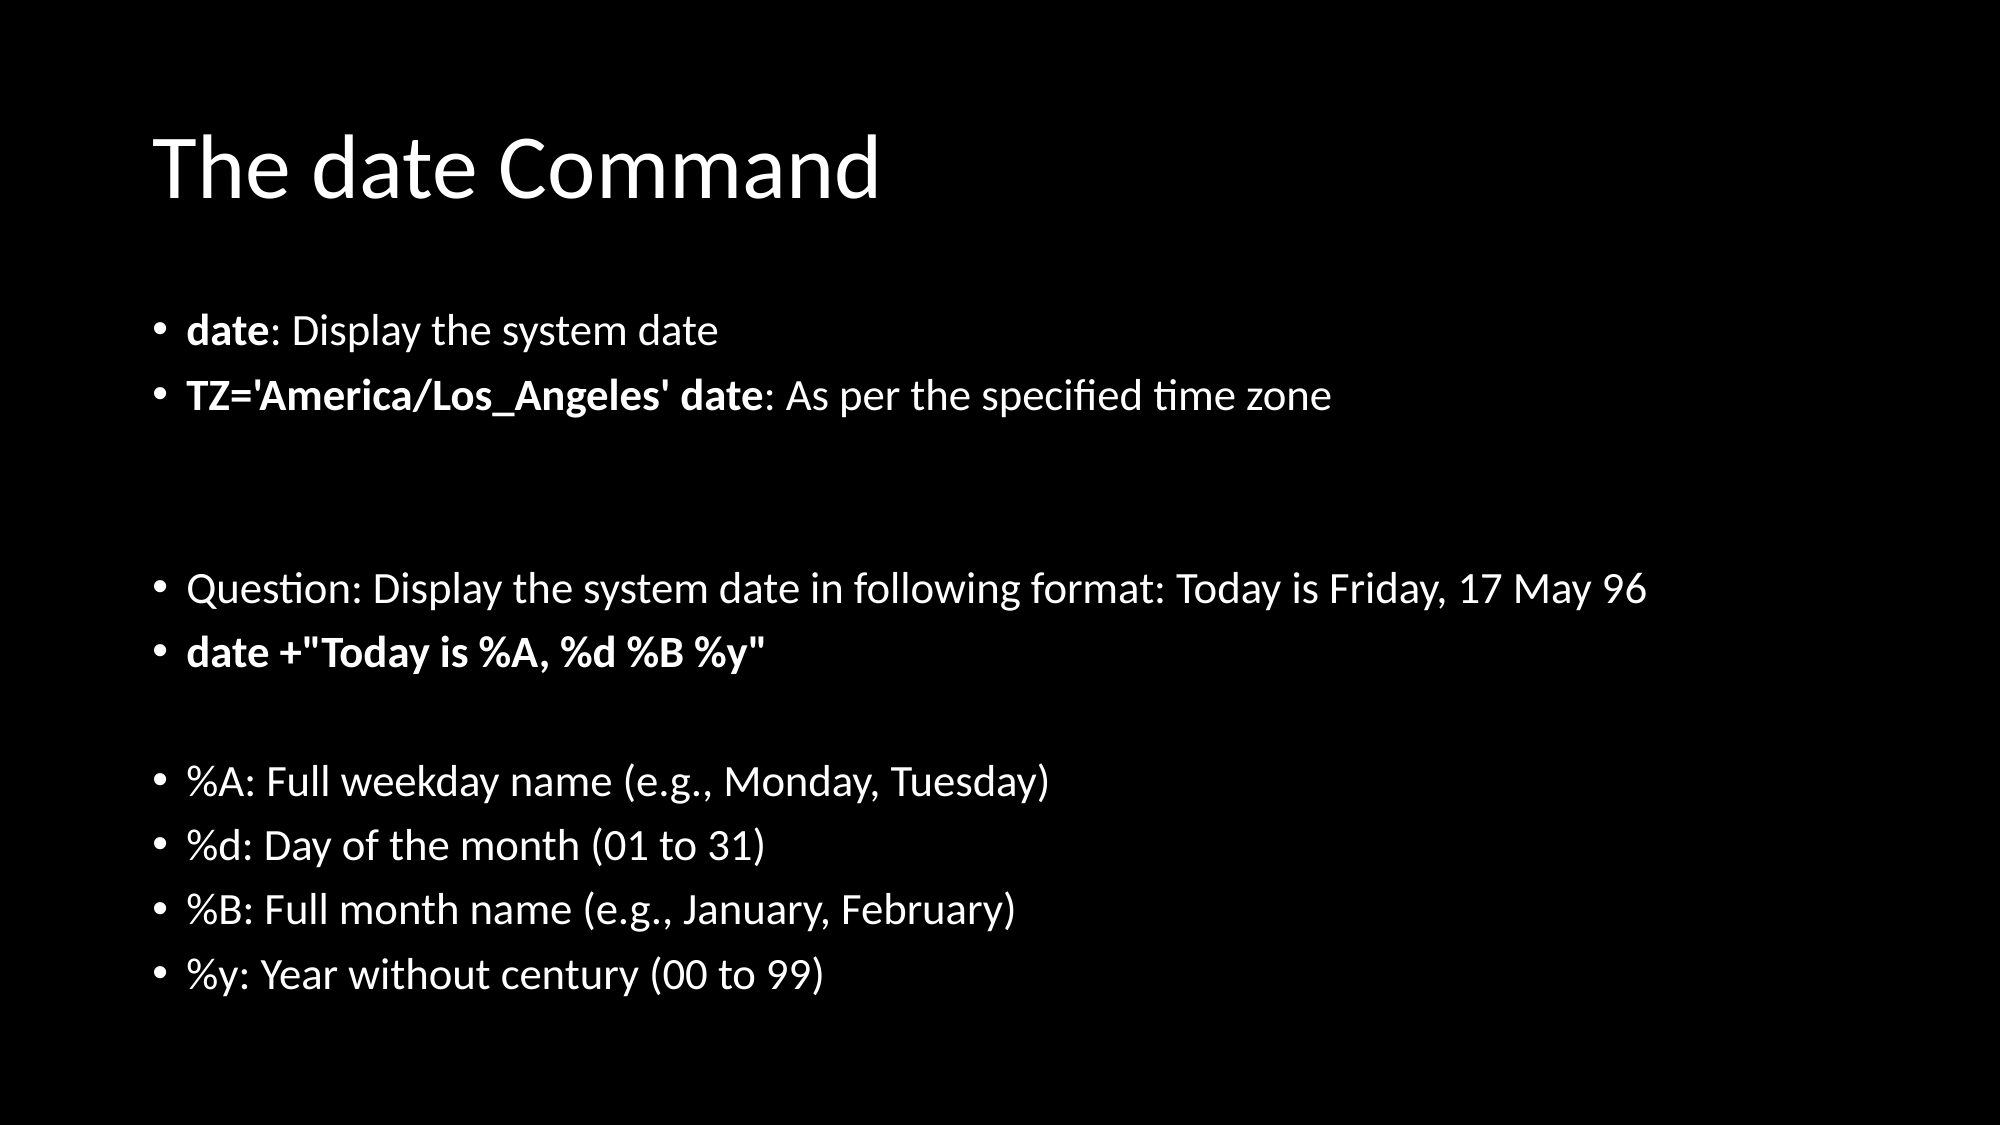

# The date Command
date: Display the system date
TZ='America/Los_Angeles' date: As per the specified time zone

Question: Display the system date in following format: Today is Friday, 17 May 96
date +"Today is %A, %d %B %y"

%A: Full weekday name (e.g., Monday, Tuesday)
%d: Day of the month (01 to 31)
%B: Full month name (e.g., January, February)
%y: Year without century (00 to 99)